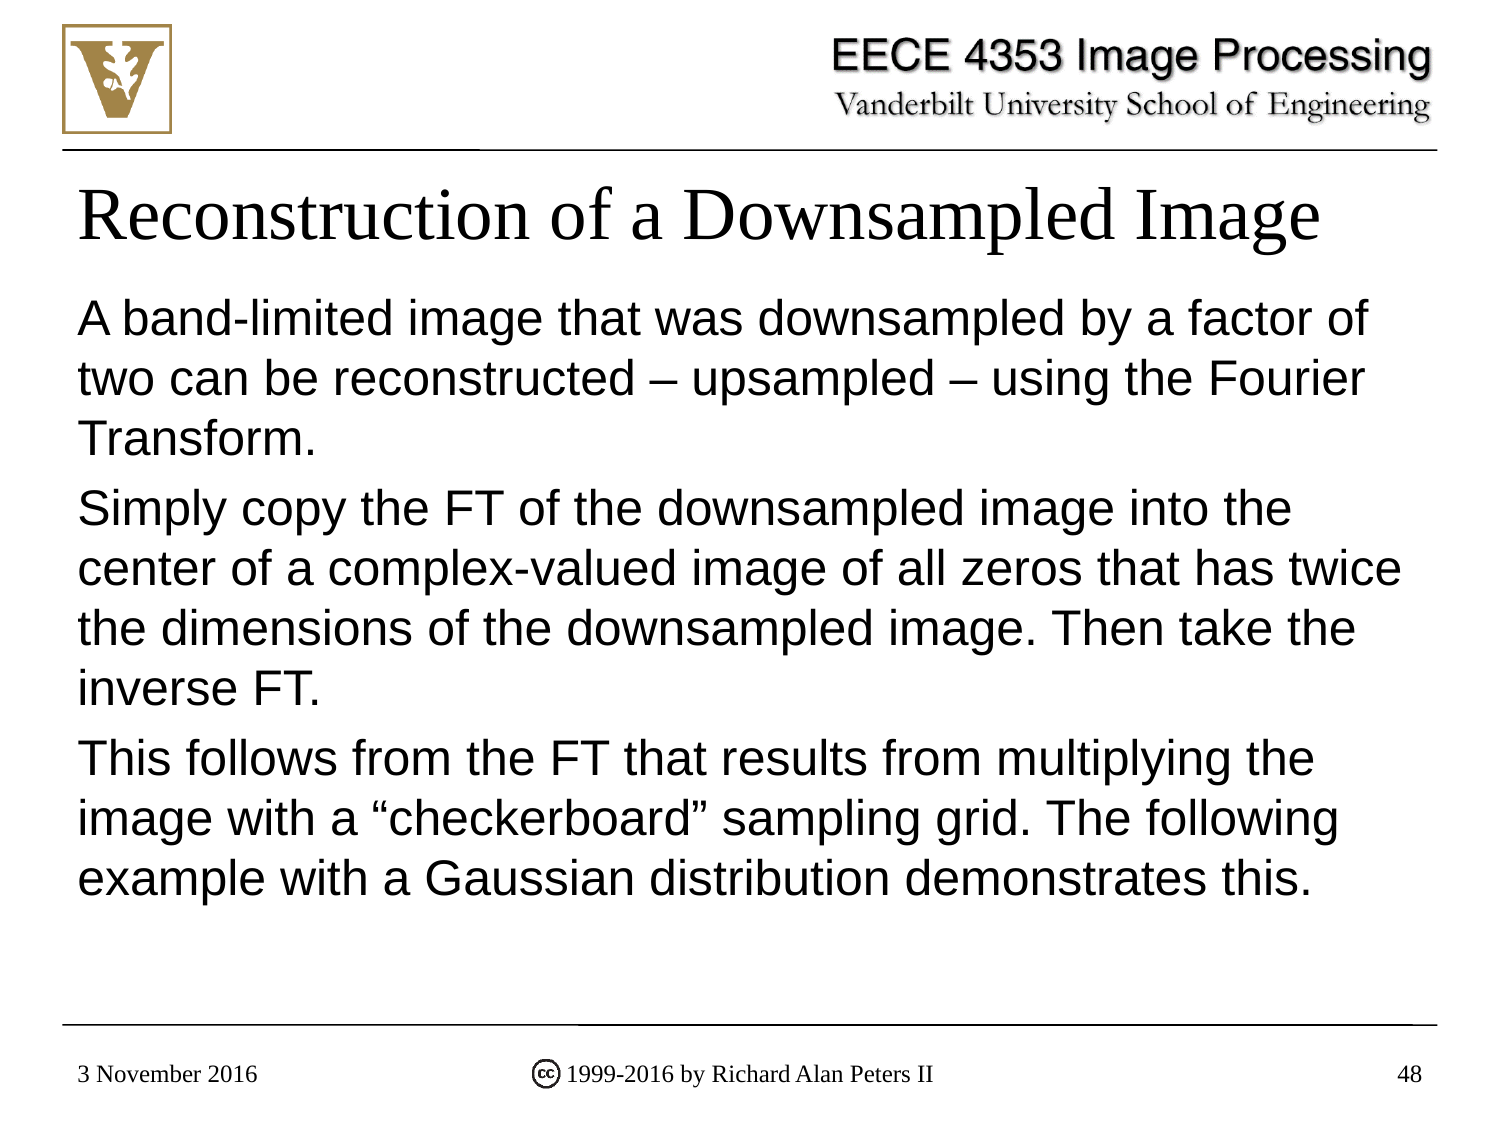

# Reconstruction of a Downsampled Image
A band-limited image that was downsampled by a factor of two can be reconstructed – upsampled – using the Fourier Transform.
Simply copy the FT of the downsampled image into the center of a complex-valued image of all zeros that has twice the dimensions of the downsampled image. Then take the inverse FT.
This follows from the FT that results from multiplying the image with a “checkerboard” sampling grid. The following example with a Gaussian distribution demonstrates this.
3 November 2016
1999-2016 by Richard Alan Peters II
48